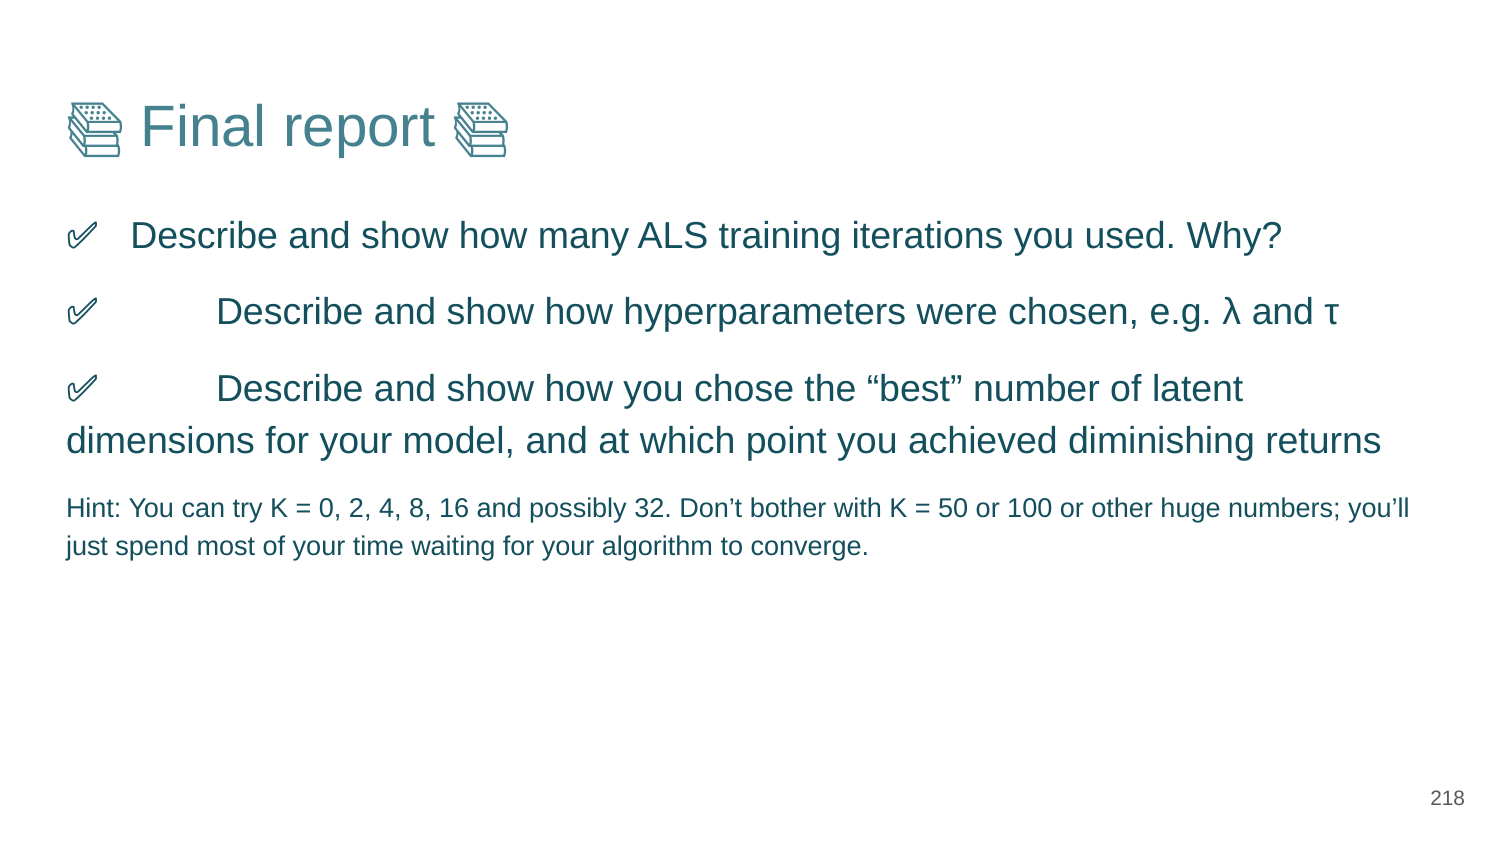

# 📚 Final report 📚
✅   Describe and show how many ALS training iterations you used. Why?
✅	Describe and show how hyperparameters were chosen, e.g. λ and τ
✅	Describe and show how you chose the “best” number of latent dimensions for your model, and at which point you achieved diminishing returns
Hint: You can try K = 0, 2, 4, 8, 16 and possibly 32. Don’t bother with K = 50 or 100 or other huge numbers; you’ll just spend most of your time waiting for your algorithm to converge.
218